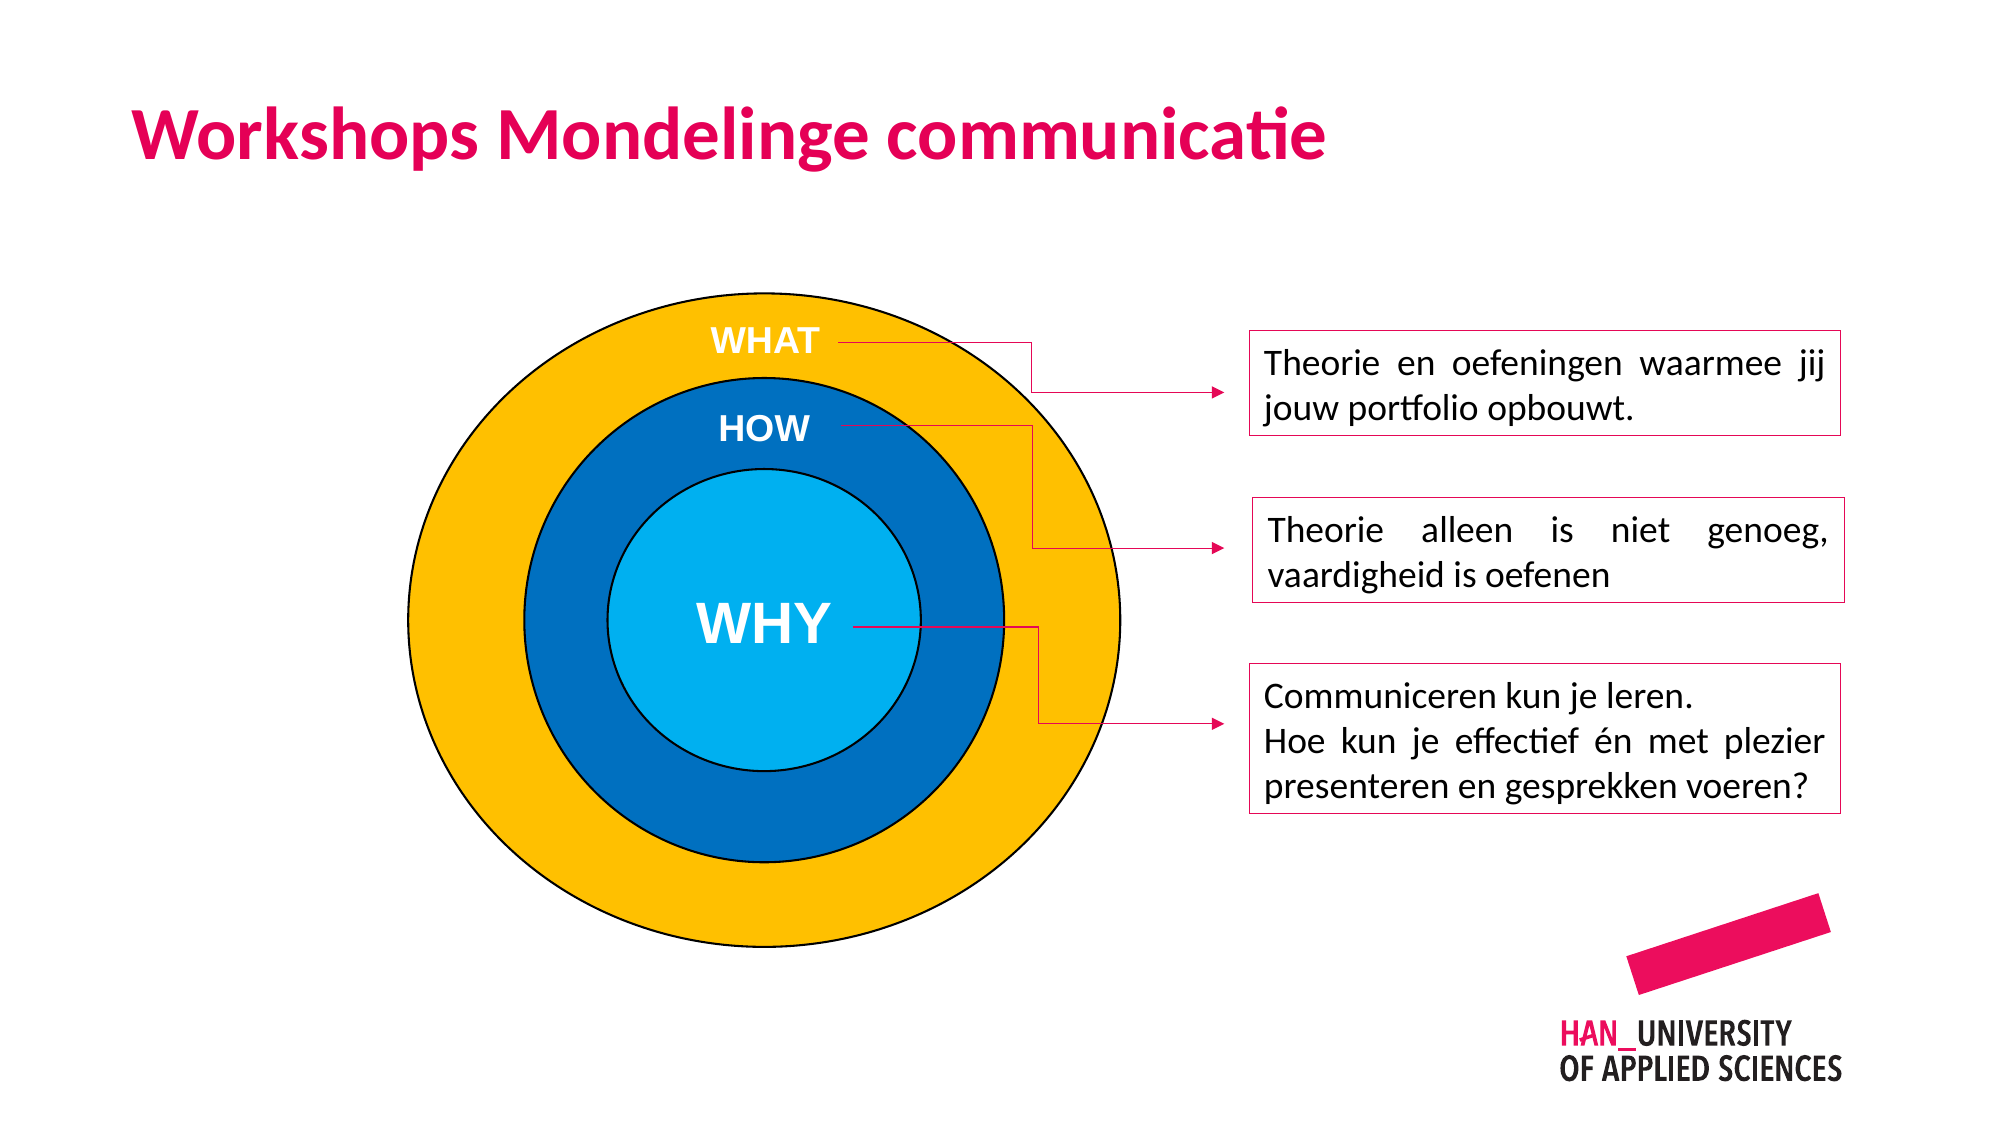

Workshops Mondelinge communicatie

WHAT
Theorie en oefeningen waarmee jij jouw portfolio opbouwt.

HOW
WHY
Theorie alleen is niet genoeg, vaardigheid is oefenen
Communiceren kun je leren.
Hoe kun je effectief én met plezier presenteren en gesprekken voeren?